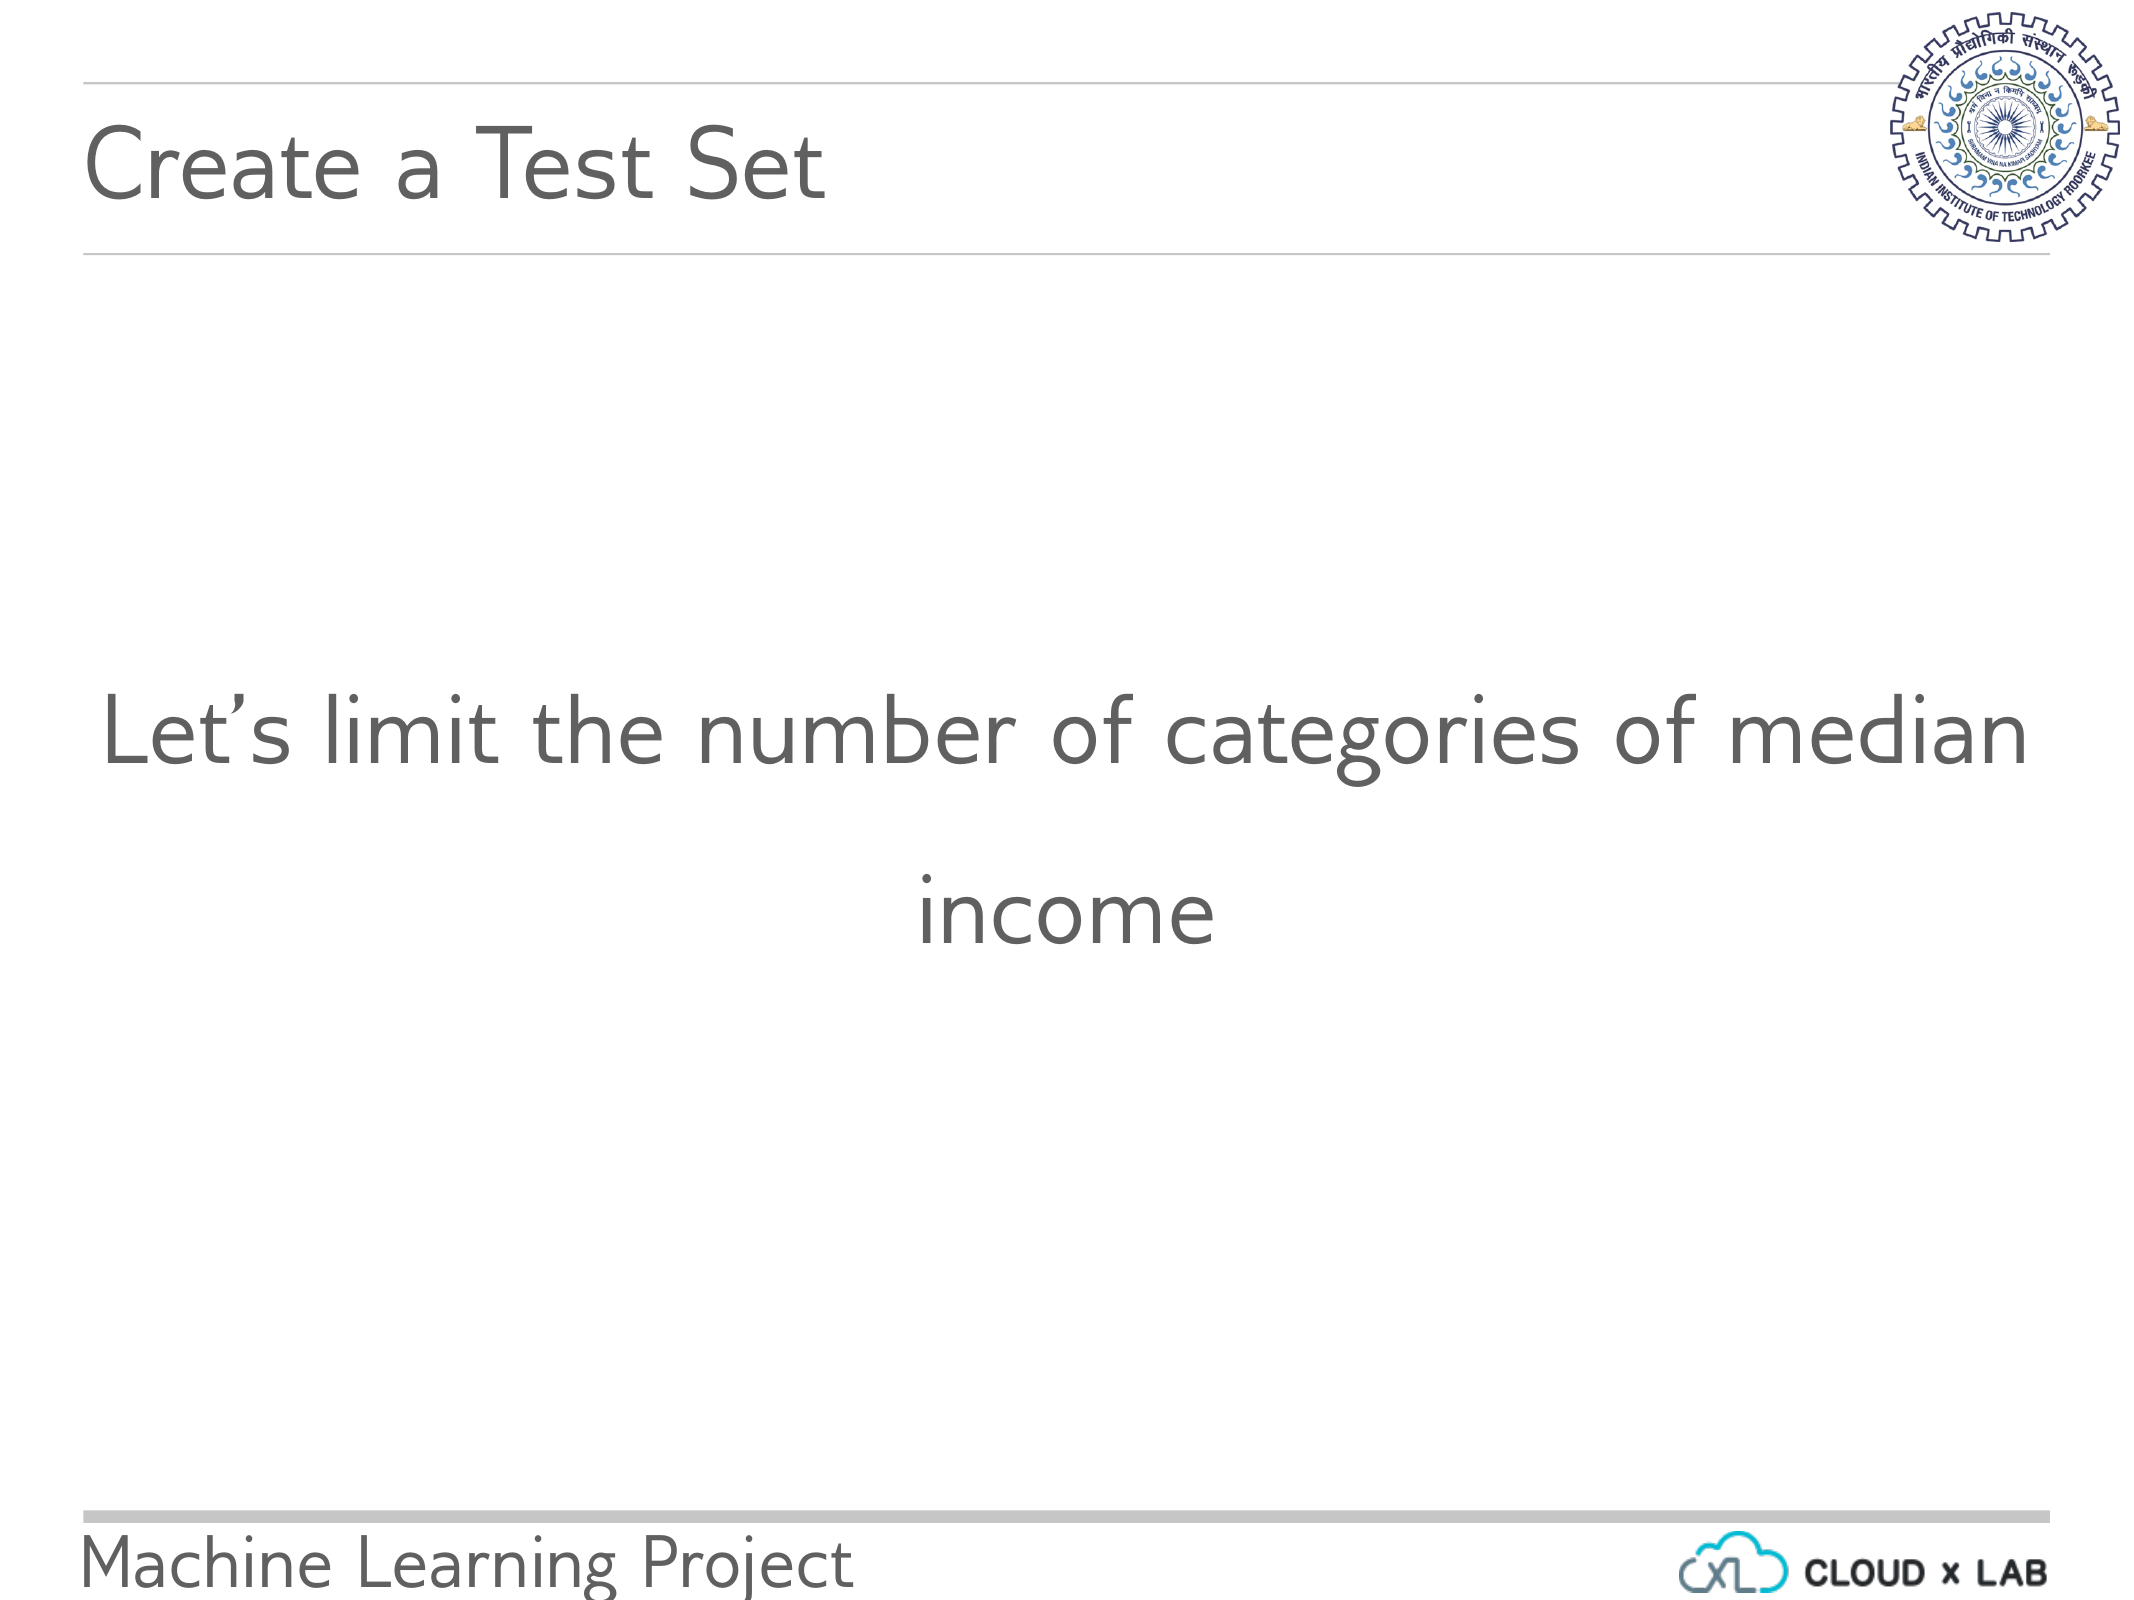

Create a Test Set
Let’s limit the number of categories of median income